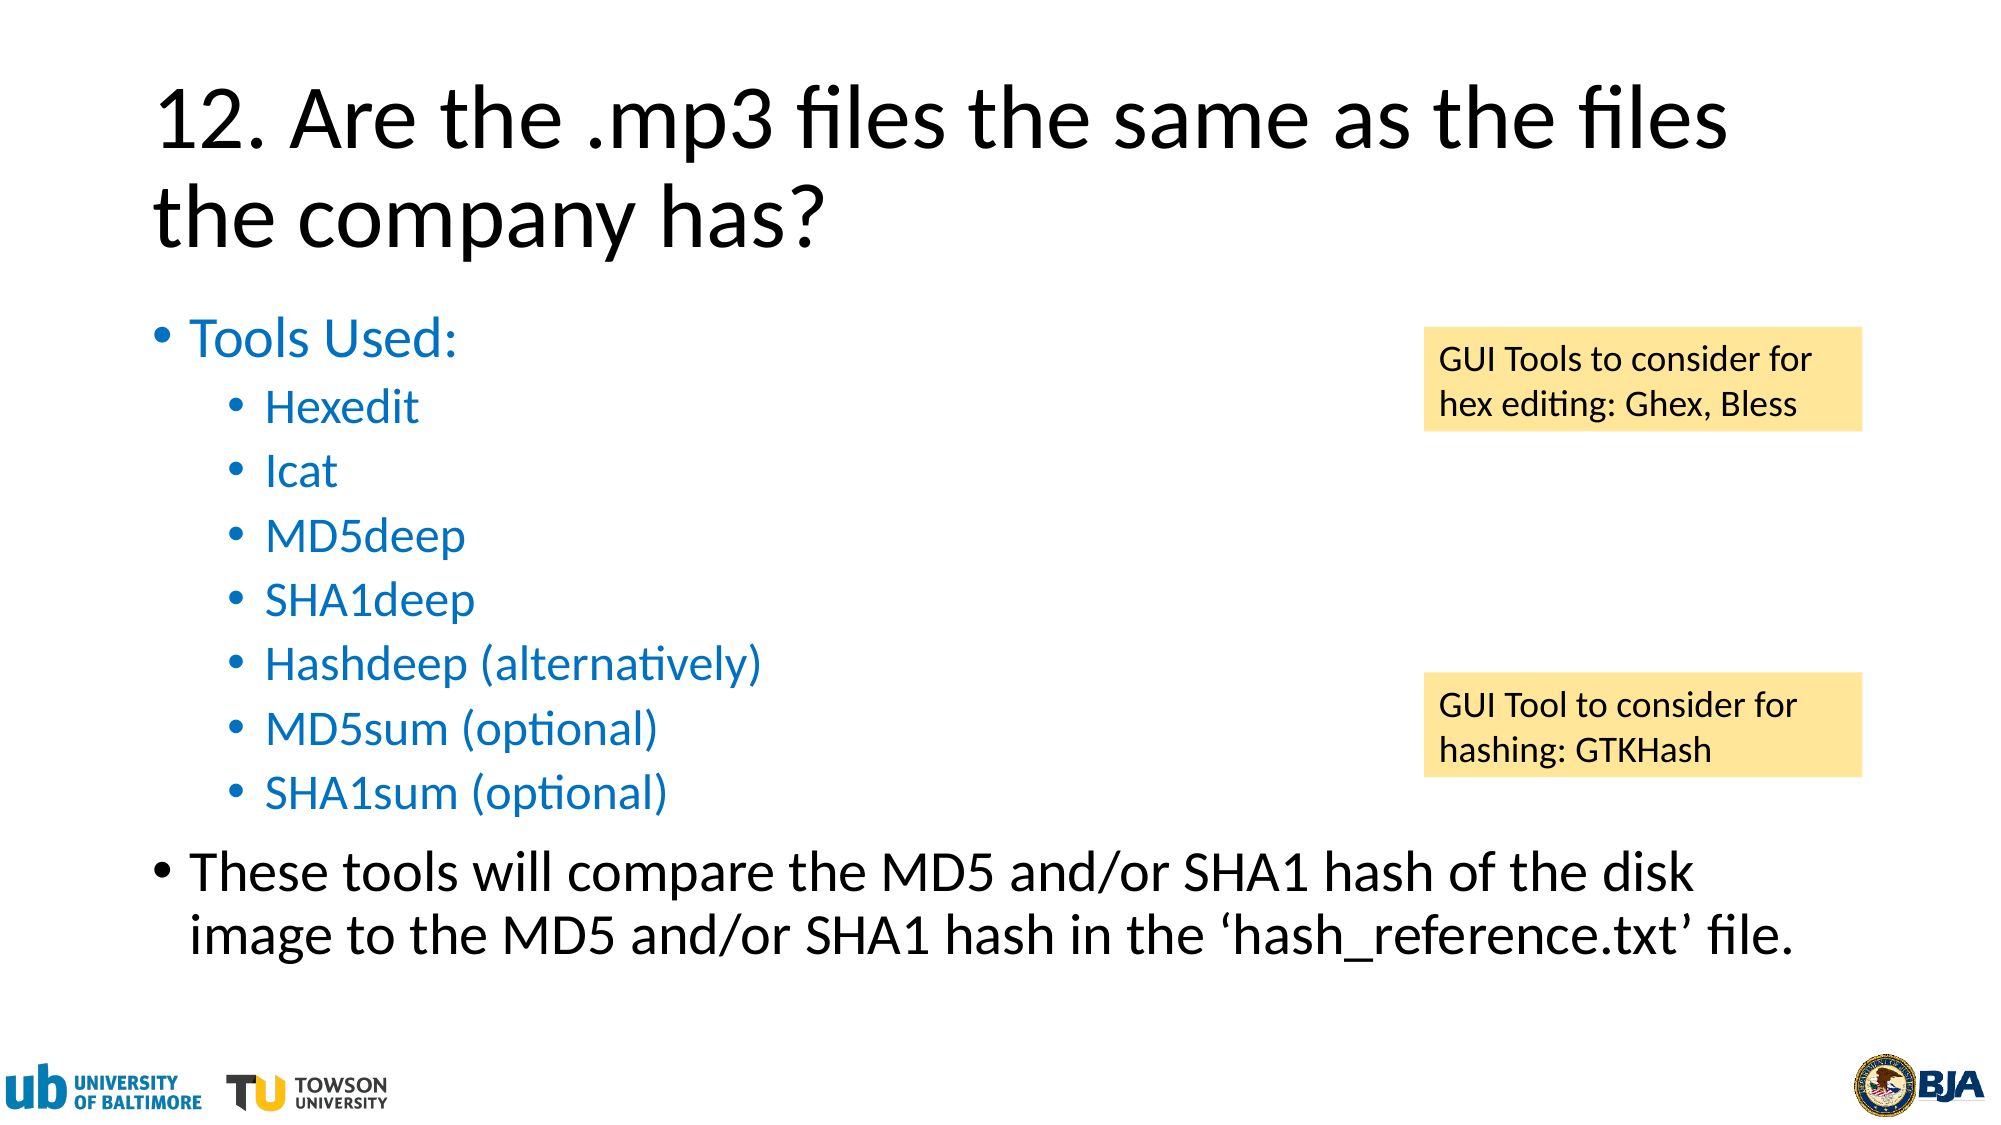

# 12. Are the .mp3 files the same as the files the company has?
Tools Used:
Hexedit
Icat
MD5deep
SHA1deep
Hashdeep (alternatively)
MD5sum (optional)
SHA1sum (optional)
These tools will compare the MD5 and/or SHA1 hash of the disk image to the MD5 and/or SHA1 hash in the ‘hash_reference.txt’ file.

GUI Tools to consider for hex editing: Ghex, Bless
GUI Tool to consider for hashing: GTKHash